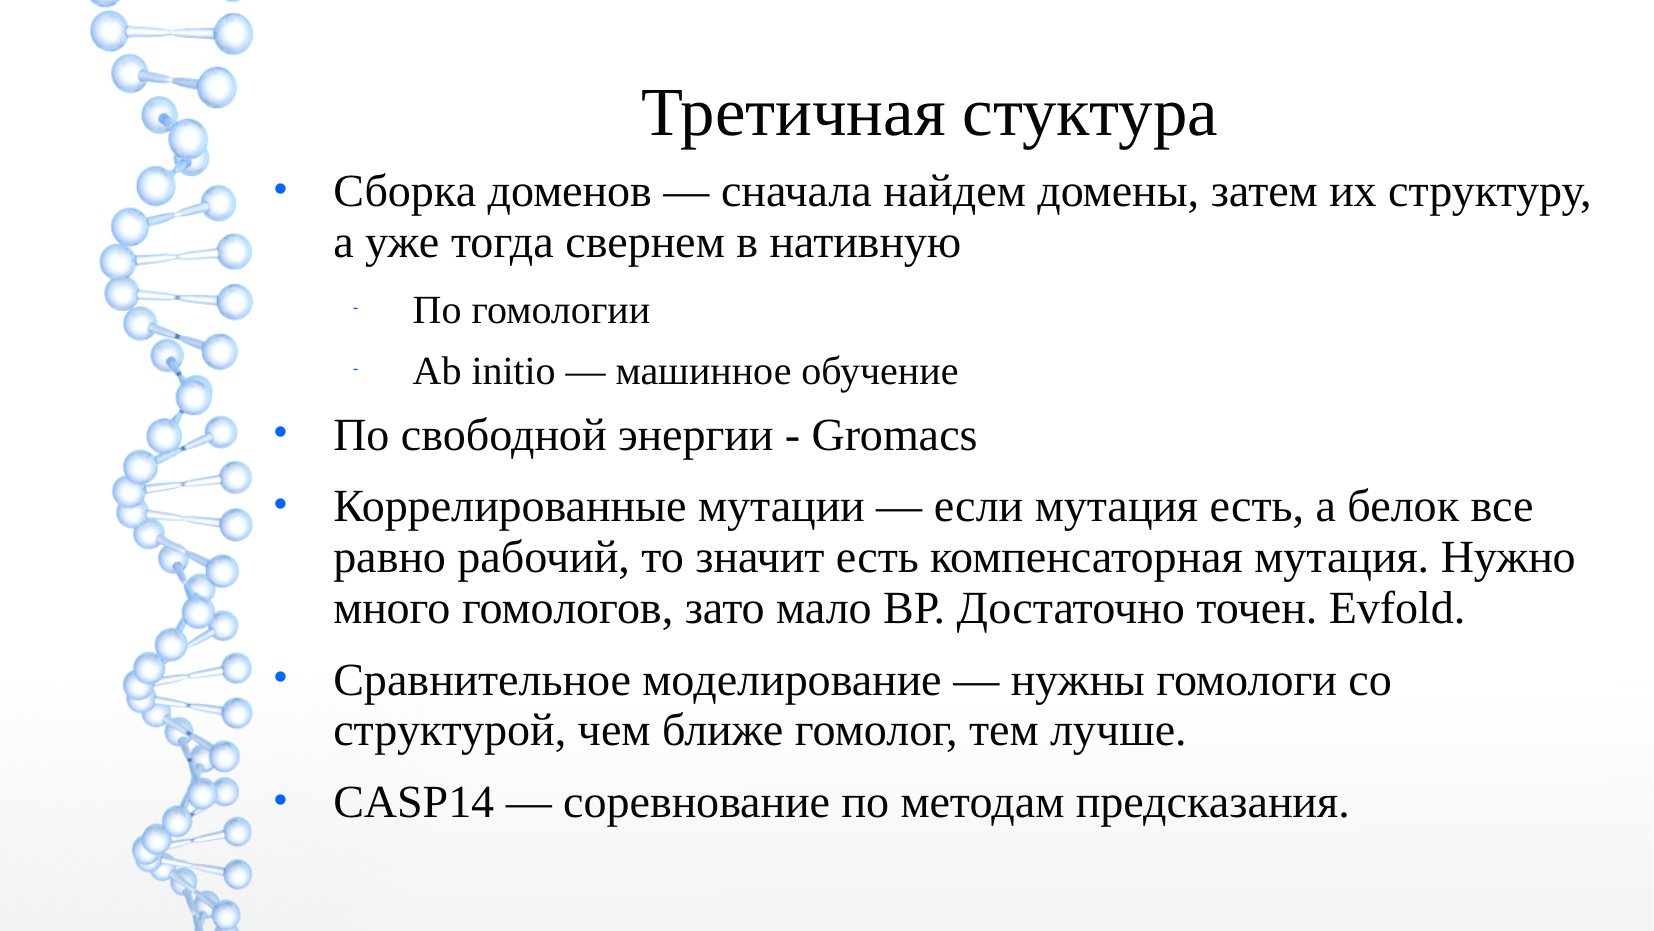

Третичная стуктура
Сборка доменов — сначала найдем домены, затем их структуру, а уже тогда свернем в нативную
По гомологии
Ab initio — машинное обучение
По свободной энергии - Gromacs
Коррелированные мутации — если мутация есть, а белок все равно рабочий, то значит есть компенсаторная мутация. Нужно много гомологов, зато мало ВР. Достаточно точен. Evfold.
Сравнительное моделирование — нужны гомологи со структурой, чем ближе гомолог, тем лучше.
CASP14 — соревнование по методам предсказания.